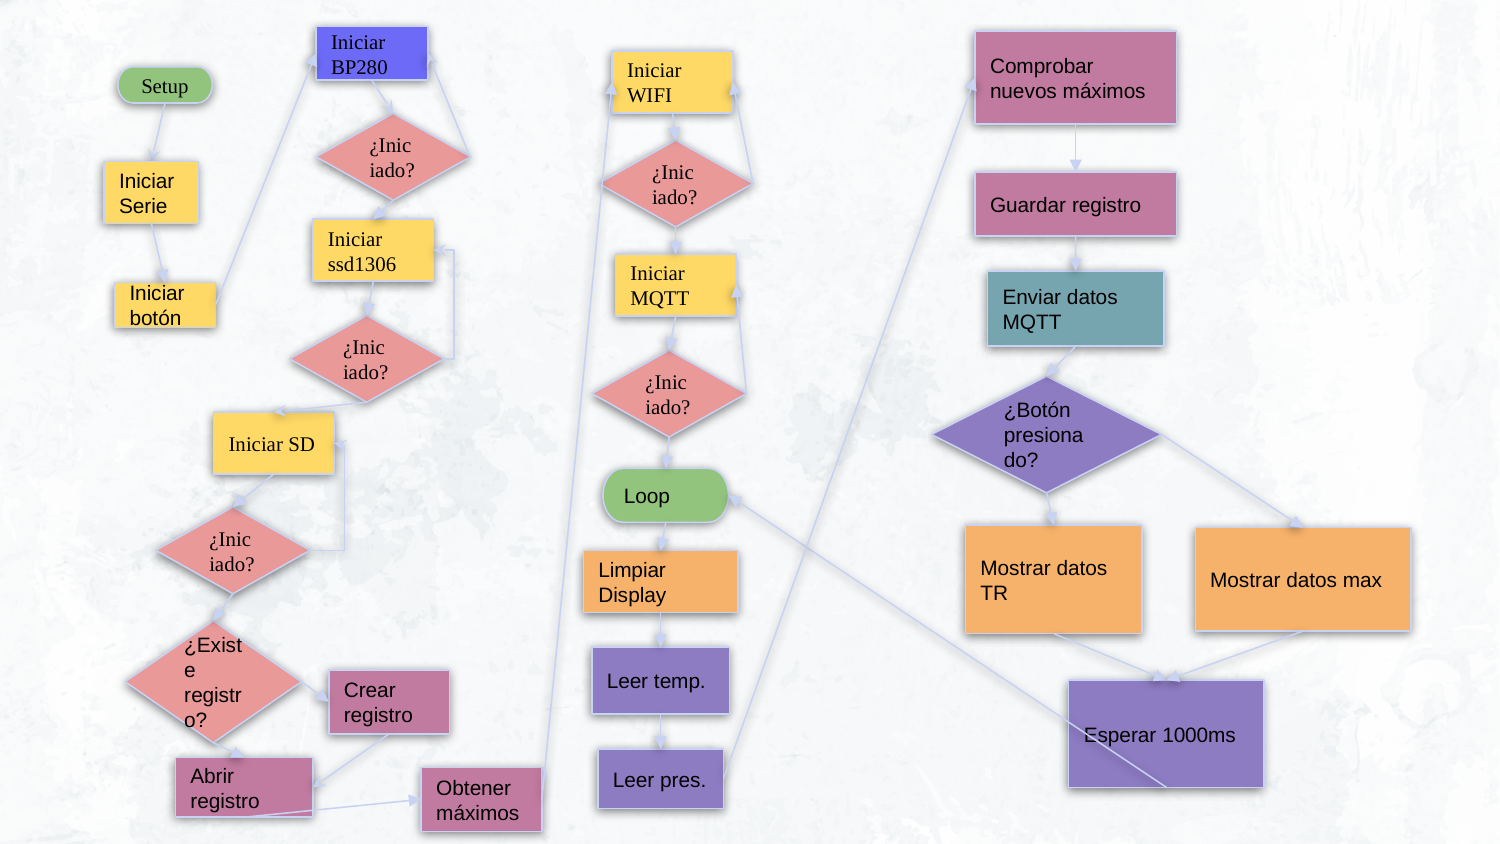

Iniciar BP280
Comprobar nuevos máximos
Iniciar WIFI
Setup
¿Iniciado?
¿Iniciado?
Iniciar Serie
Guardar registro
Iniciar ssd1306
Iniciar MQTT
Enviar datos MQTT
Iniciar botón
¿Iniciado?
¿Iniciado?
¿Botón presionado?
Iniciar SD
Loop
¿Iniciado?
Mostrar datos TR
Mostrar datos max
Limpiar Display
¿Existe registro?
Leer temp.
Crear registro
Esperar 1000ms
Leer pres.
Abrir registro
Obtener máximos